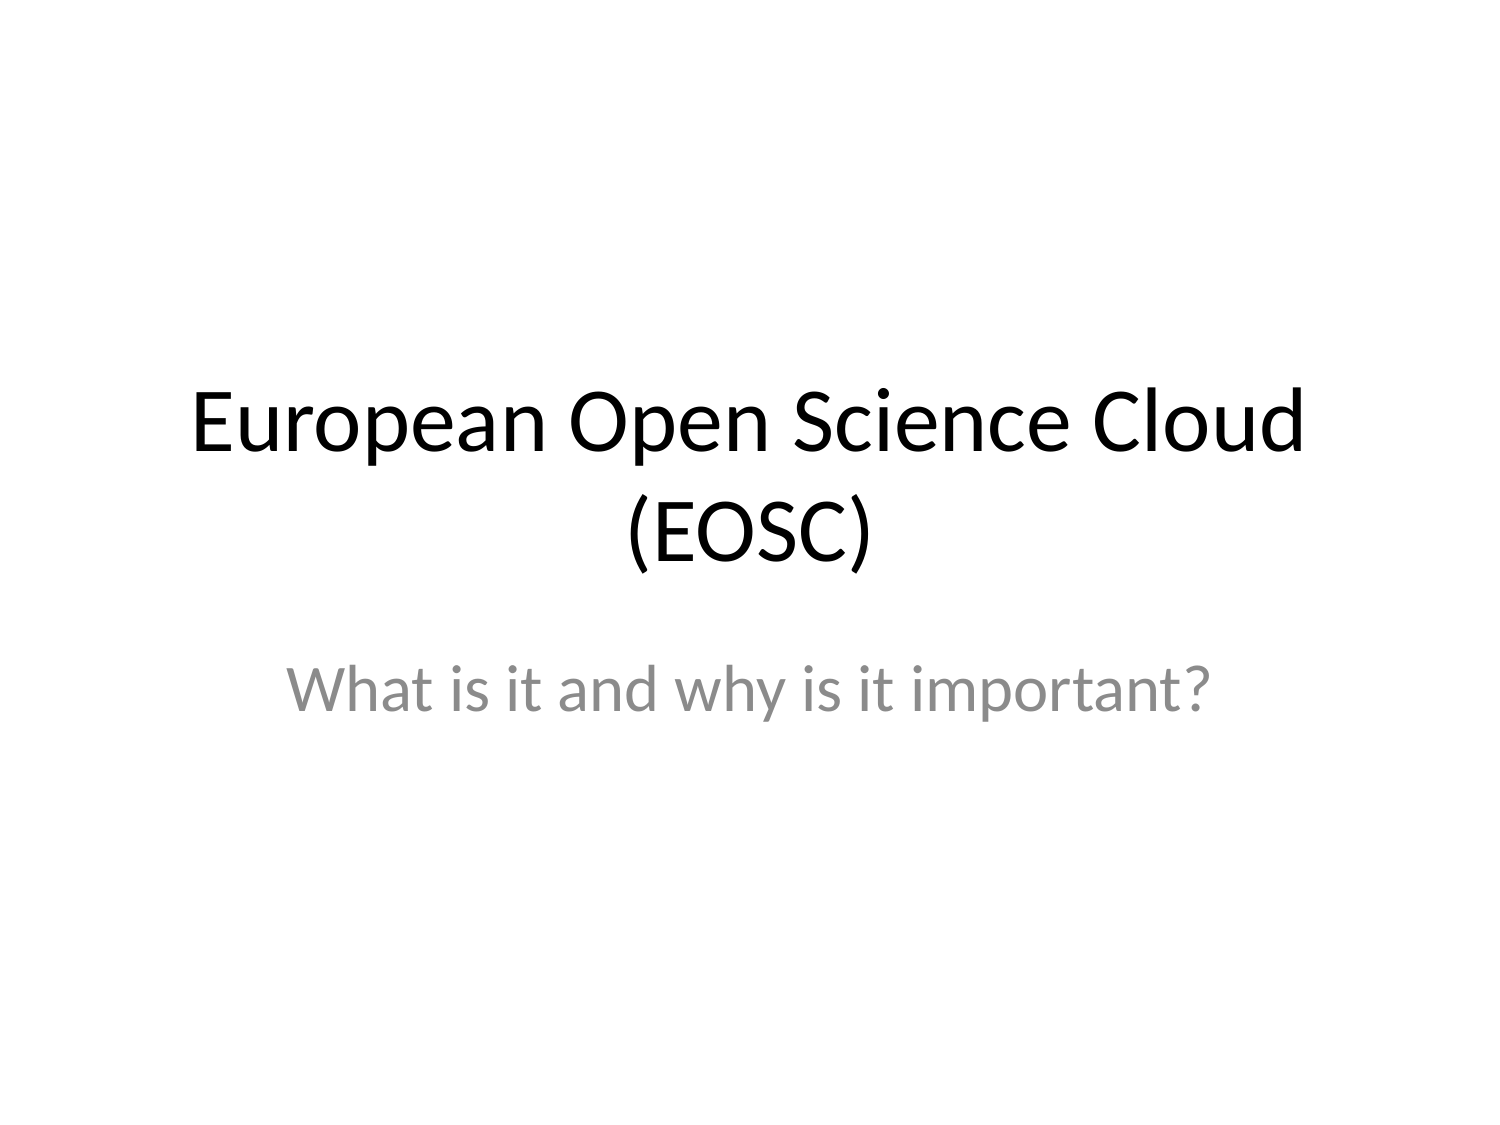

# European Open Science Cloud (EOSC)
What is it and why is it important?